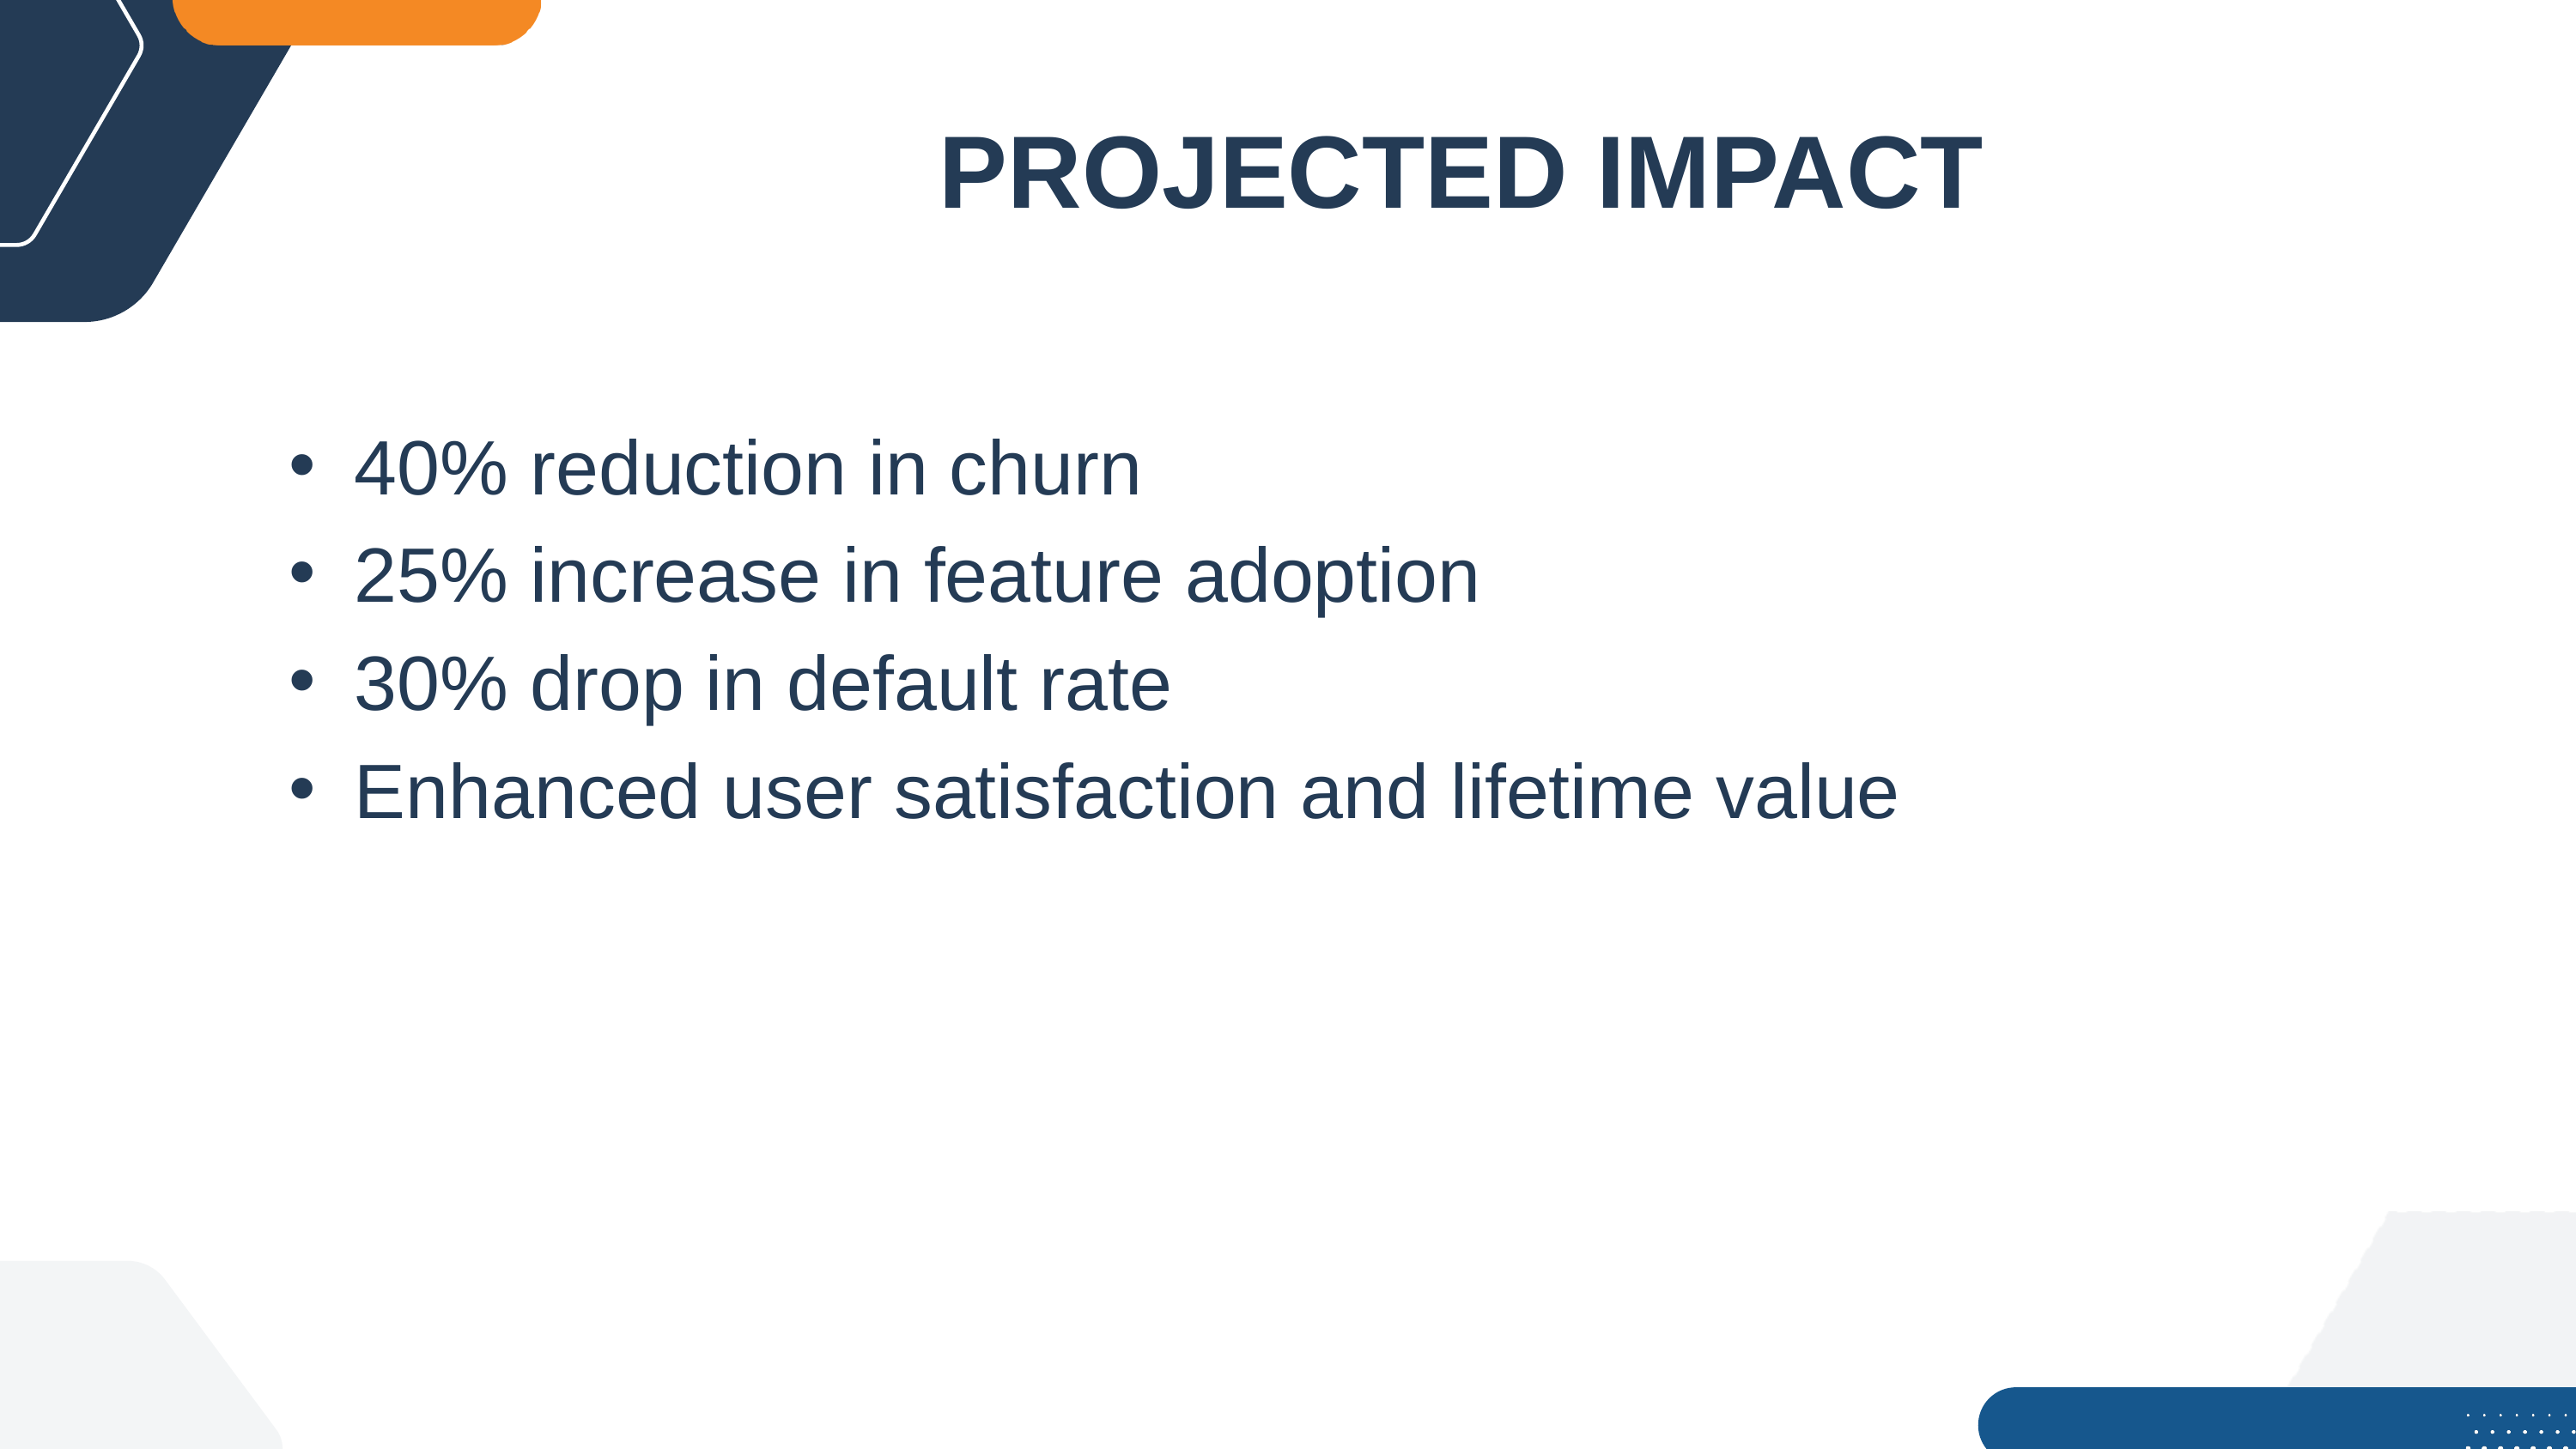

PROJECTED IMPACT

40% reduction in churn
25% increase in feature adoption
30% drop in default rate
Enhanced user satisfaction and lifetime value

20%
10%
30%
25%